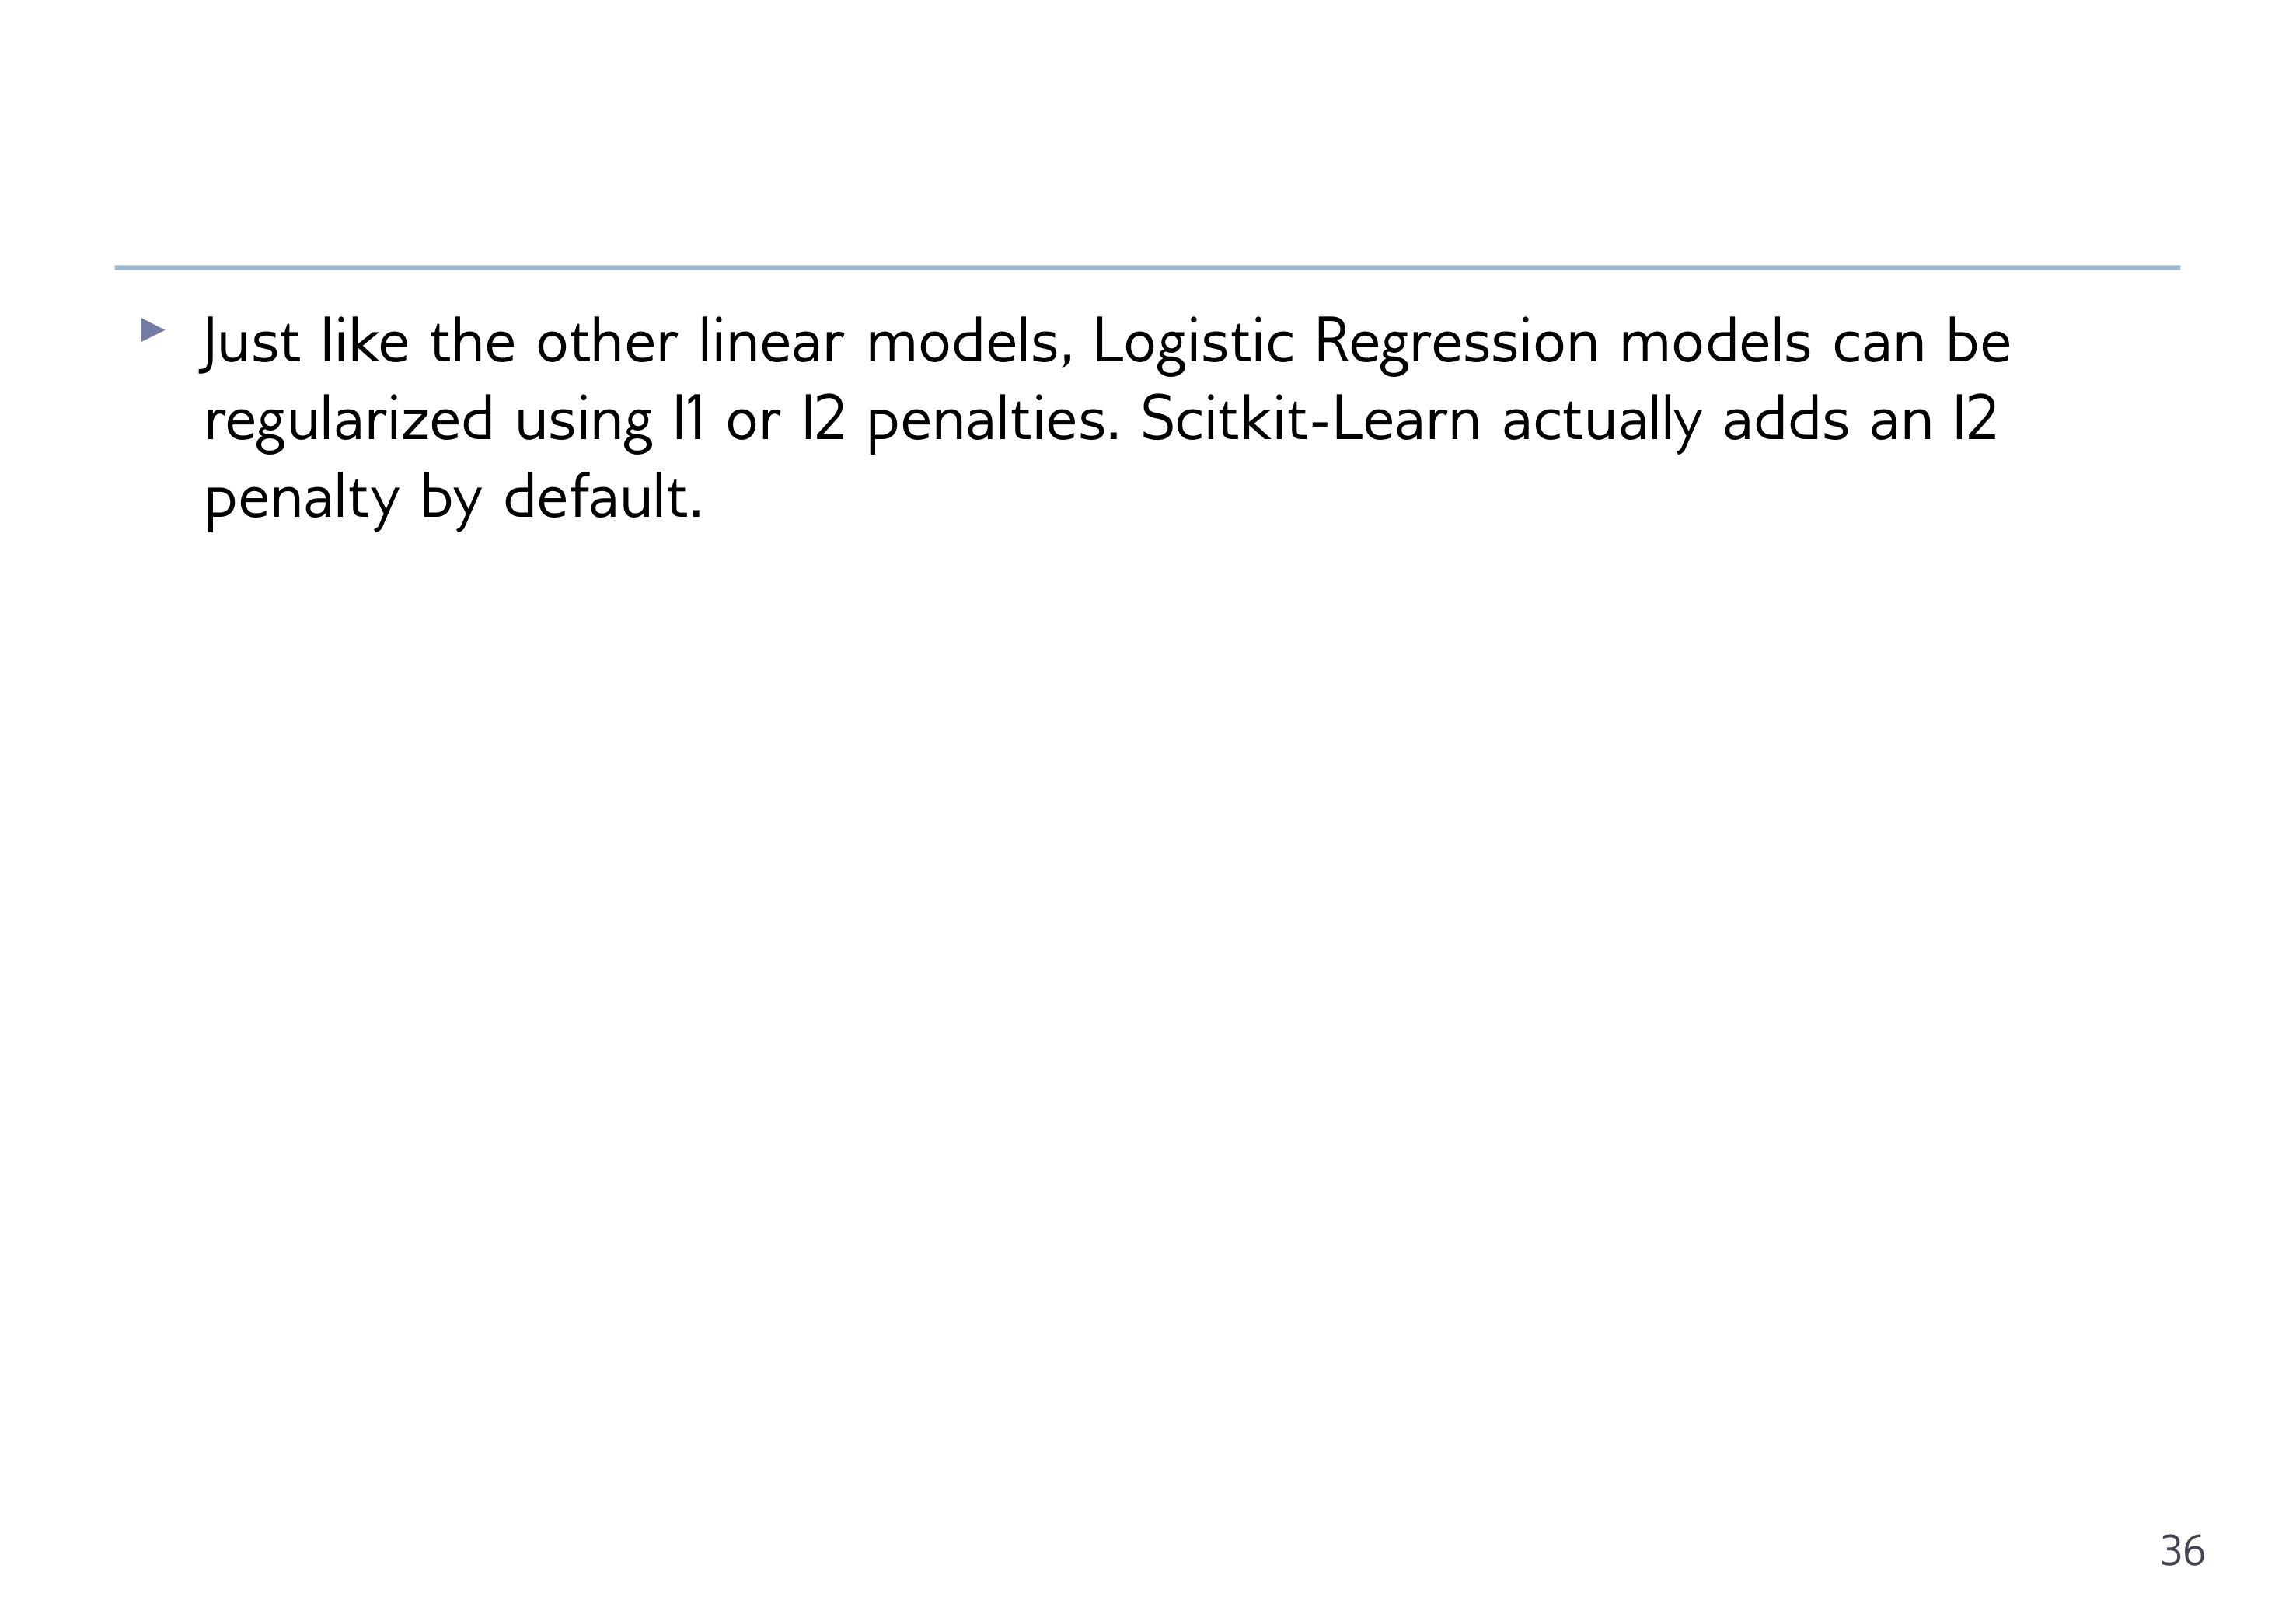

#
Just like the other linear models, Logistic Regression models can be regularized using l1 or l2 penalties. Scitkit-Learn actually adds an l2 penalty by default.
36